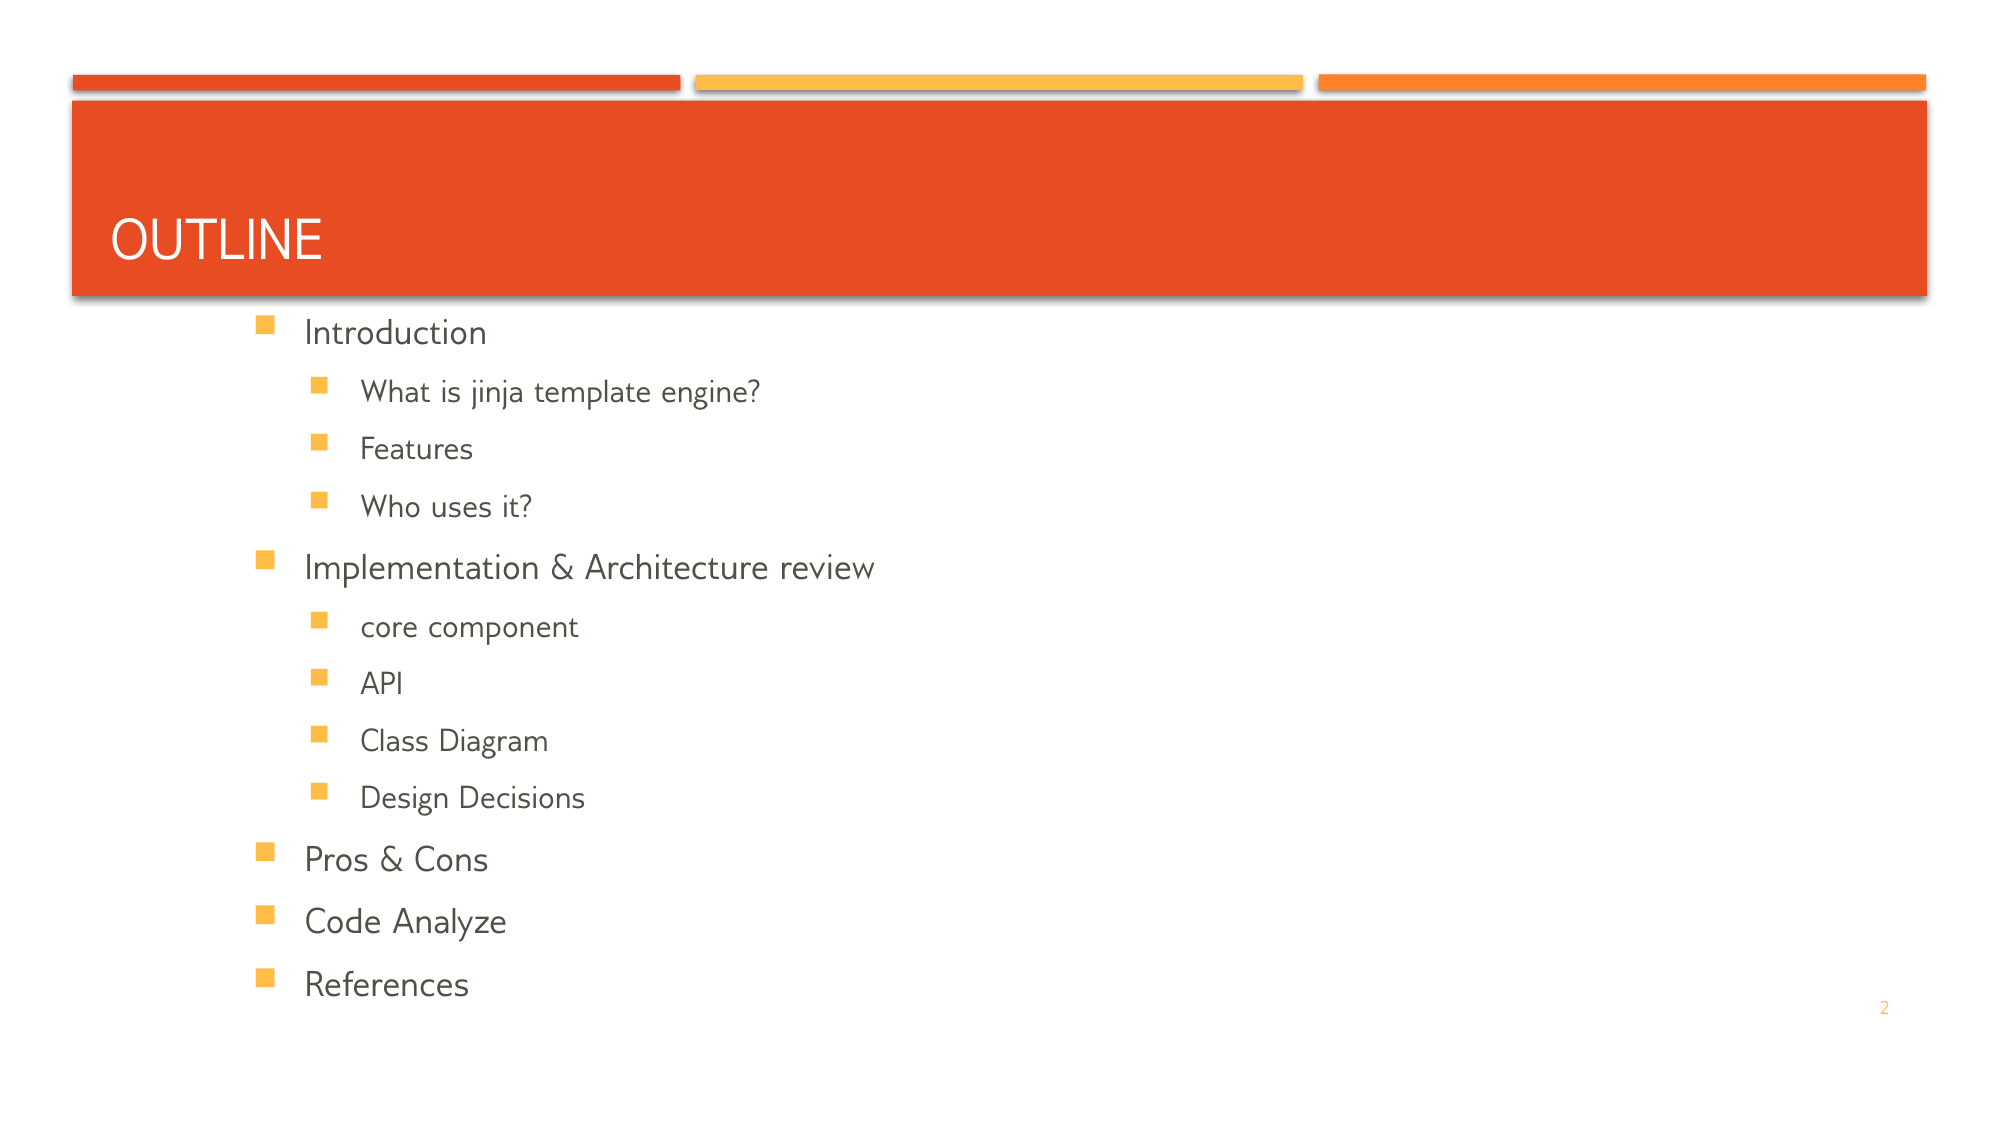

# Outline
Introduction
What is jinja template engine?
Features
Who uses it?
Implementation & Architecture review
core component
API
Class Diagram
Design Decisions
Pros & Cons
Code Analyze
References
2